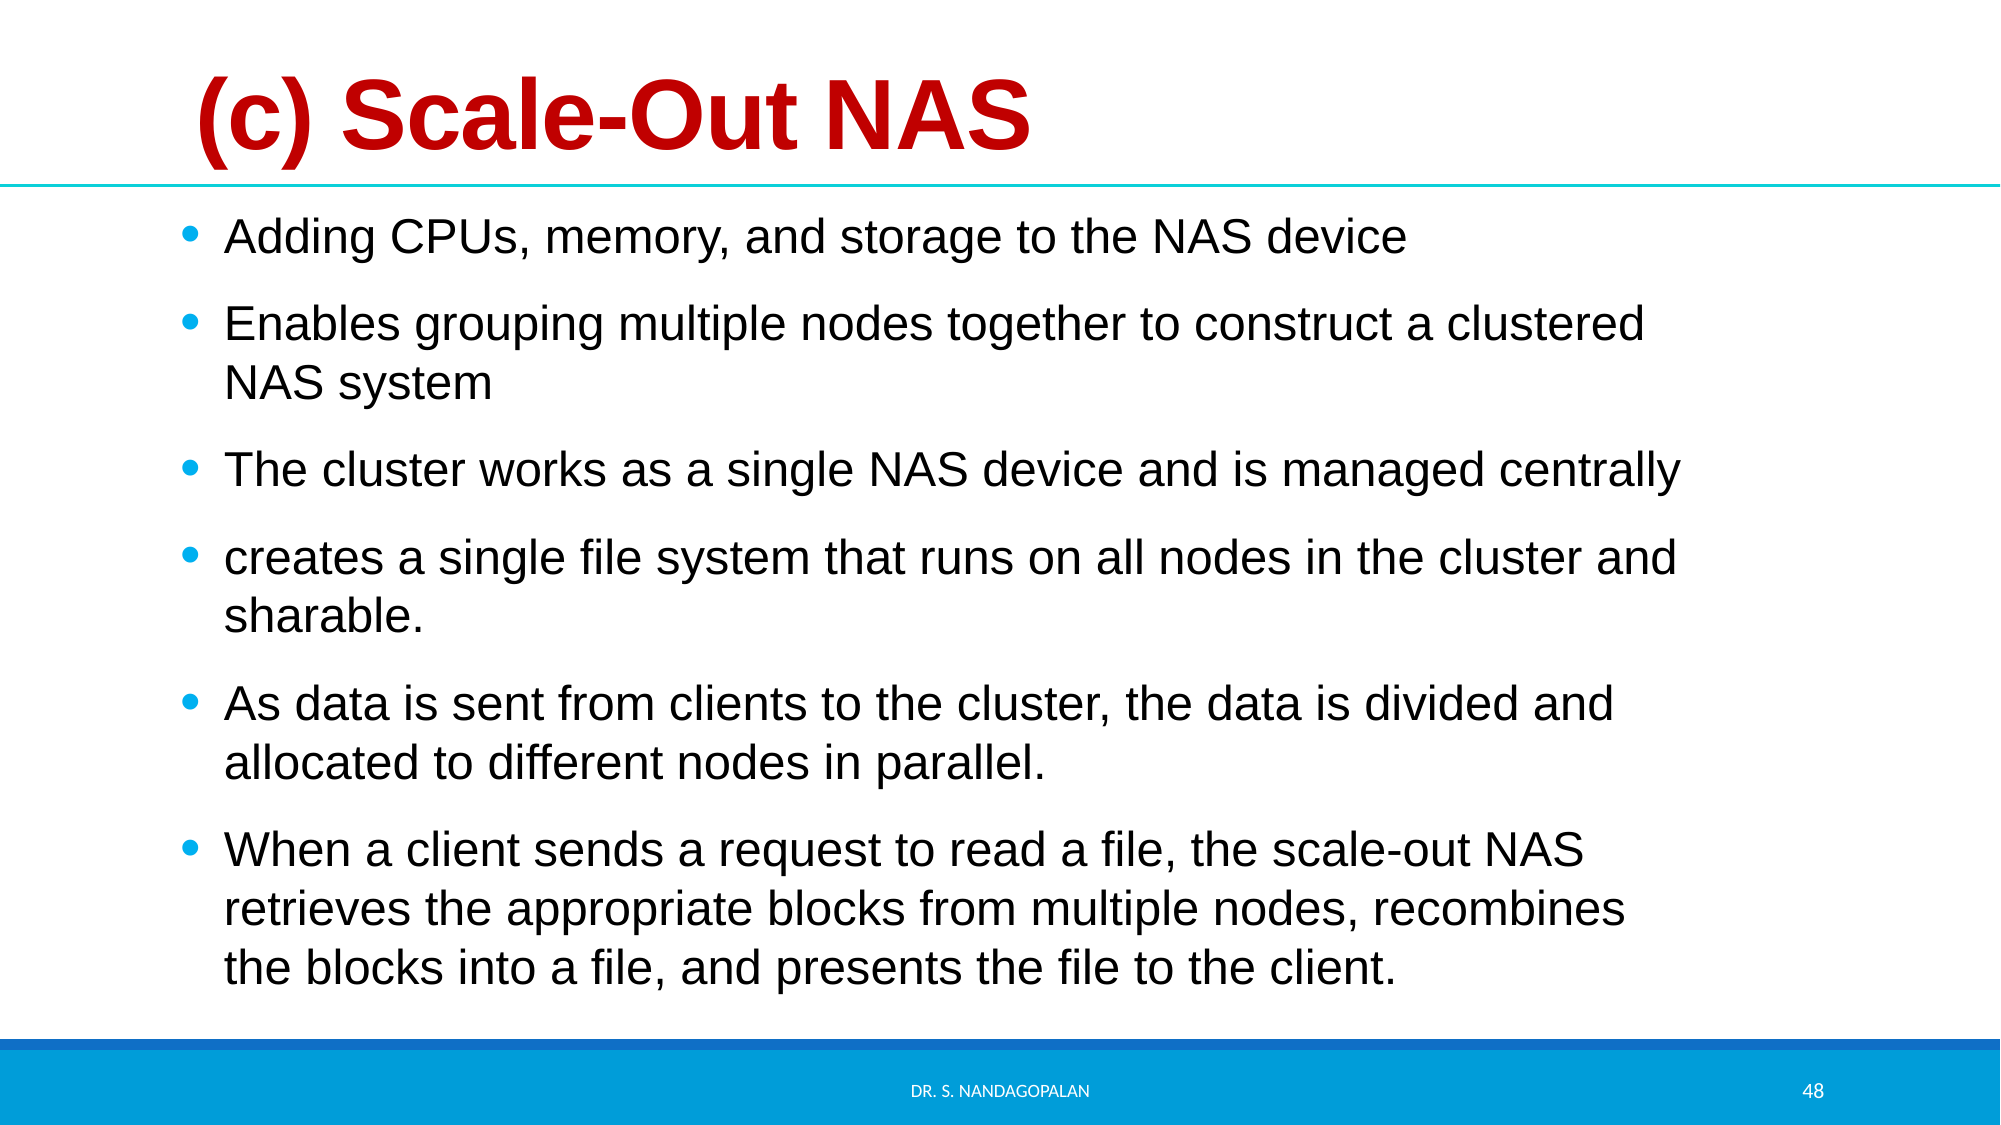

# (c) Scale-Out NAS
Adding CPUs, memory, and storage to the NAS device
Enables grouping multiple nodes together to construct a clustered NAS system
The cluster works as a single NAS device and is managed centrally
creates a single file system that runs on all nodes in the cluster and sharable.
As data is sent from clients to the cluster, the data is divided and allocated to different nodes in parallel.
When a client sends a request to read a file, the scale-out NAS retrieves the appropriate blocks from multiple nodes, recombines the blocks into a file, and presents the file to the client.
Dr. S. Nandagopalan
48